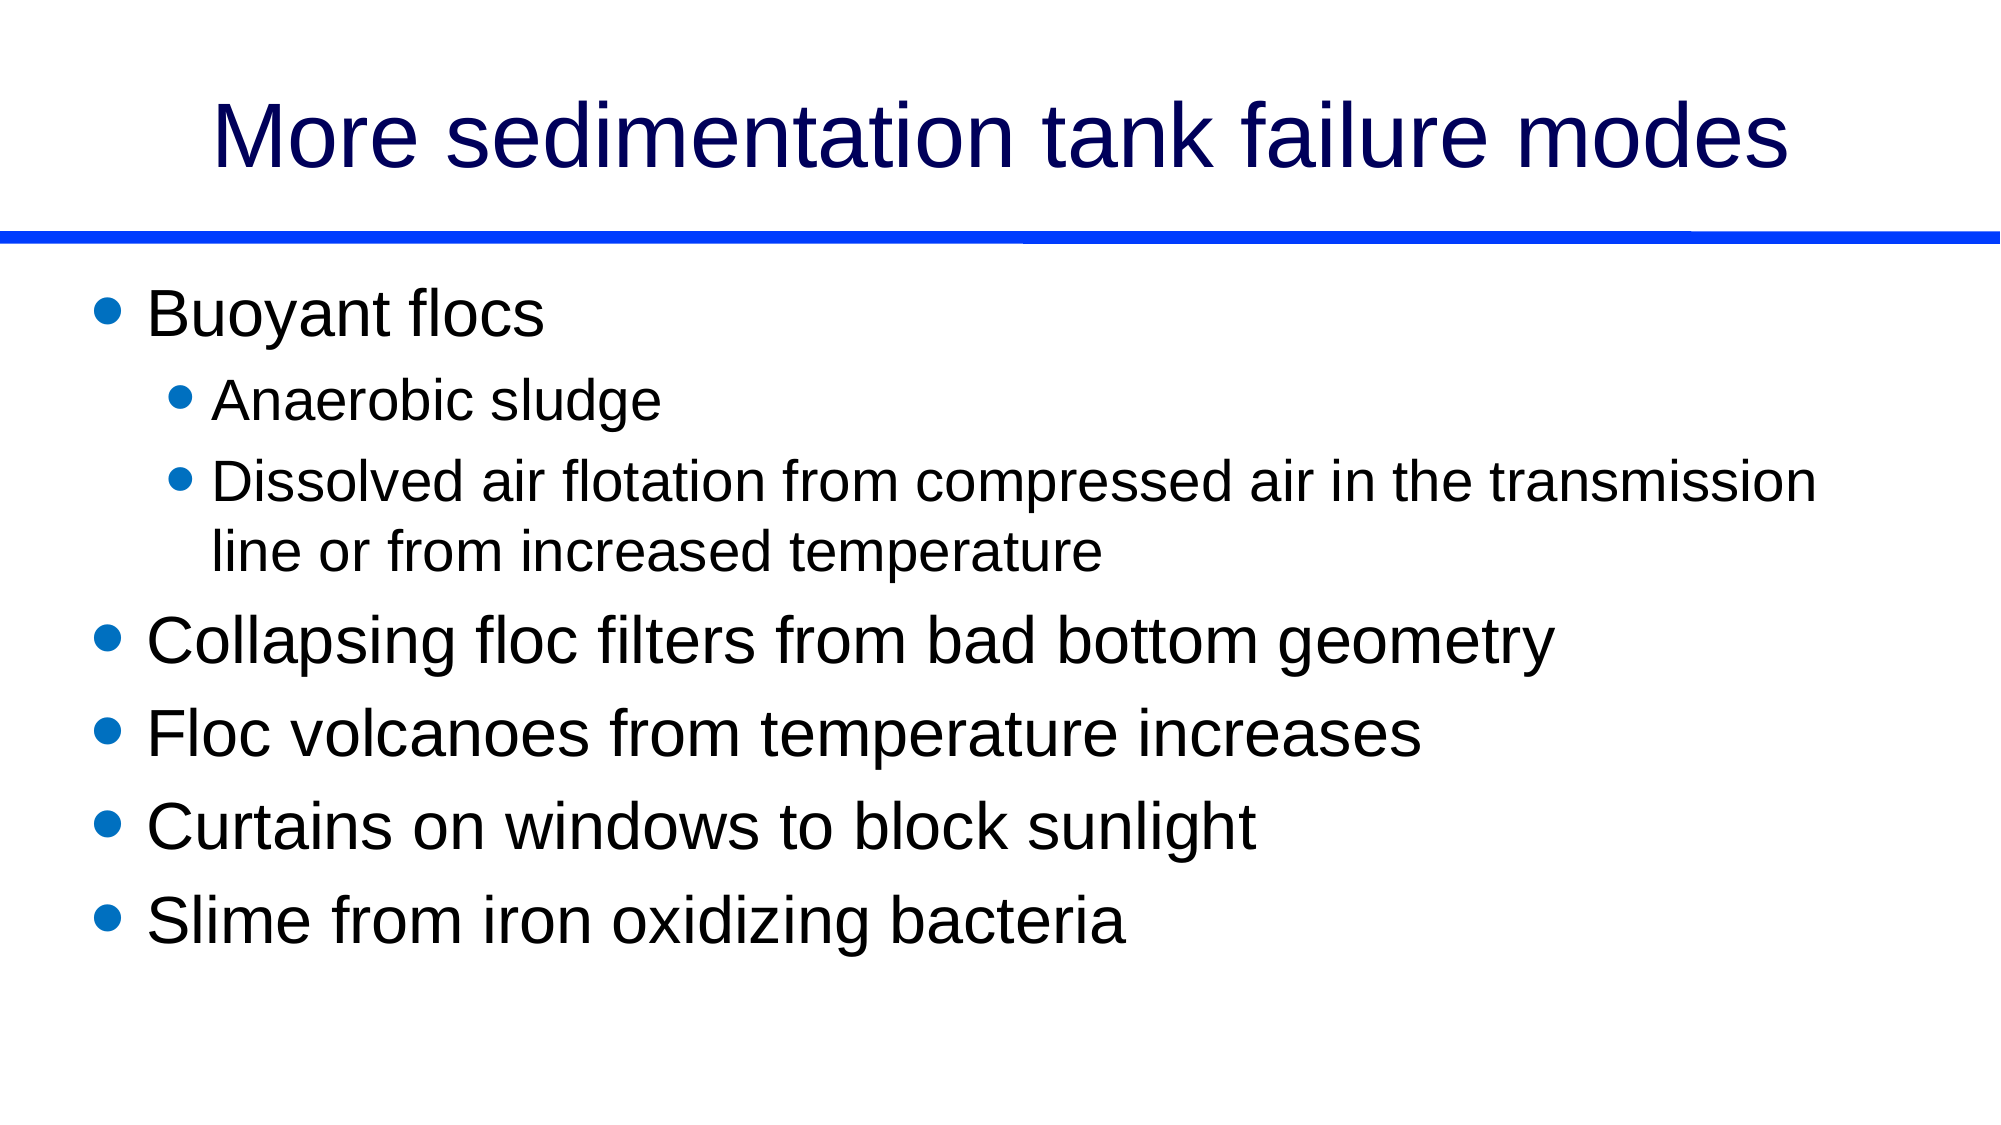

# More sedimentation tank failure modes
Buoyant flocs
Anaerobic sludge
Dissolved air flotation from compressed air in the transmission line or from increased temperature
Collapsing floc filters from bad bottom geometry
Floc volcanoes from temperature increases
Curtains on windows to block sunlight
Slime from iron oxidizing bacteria